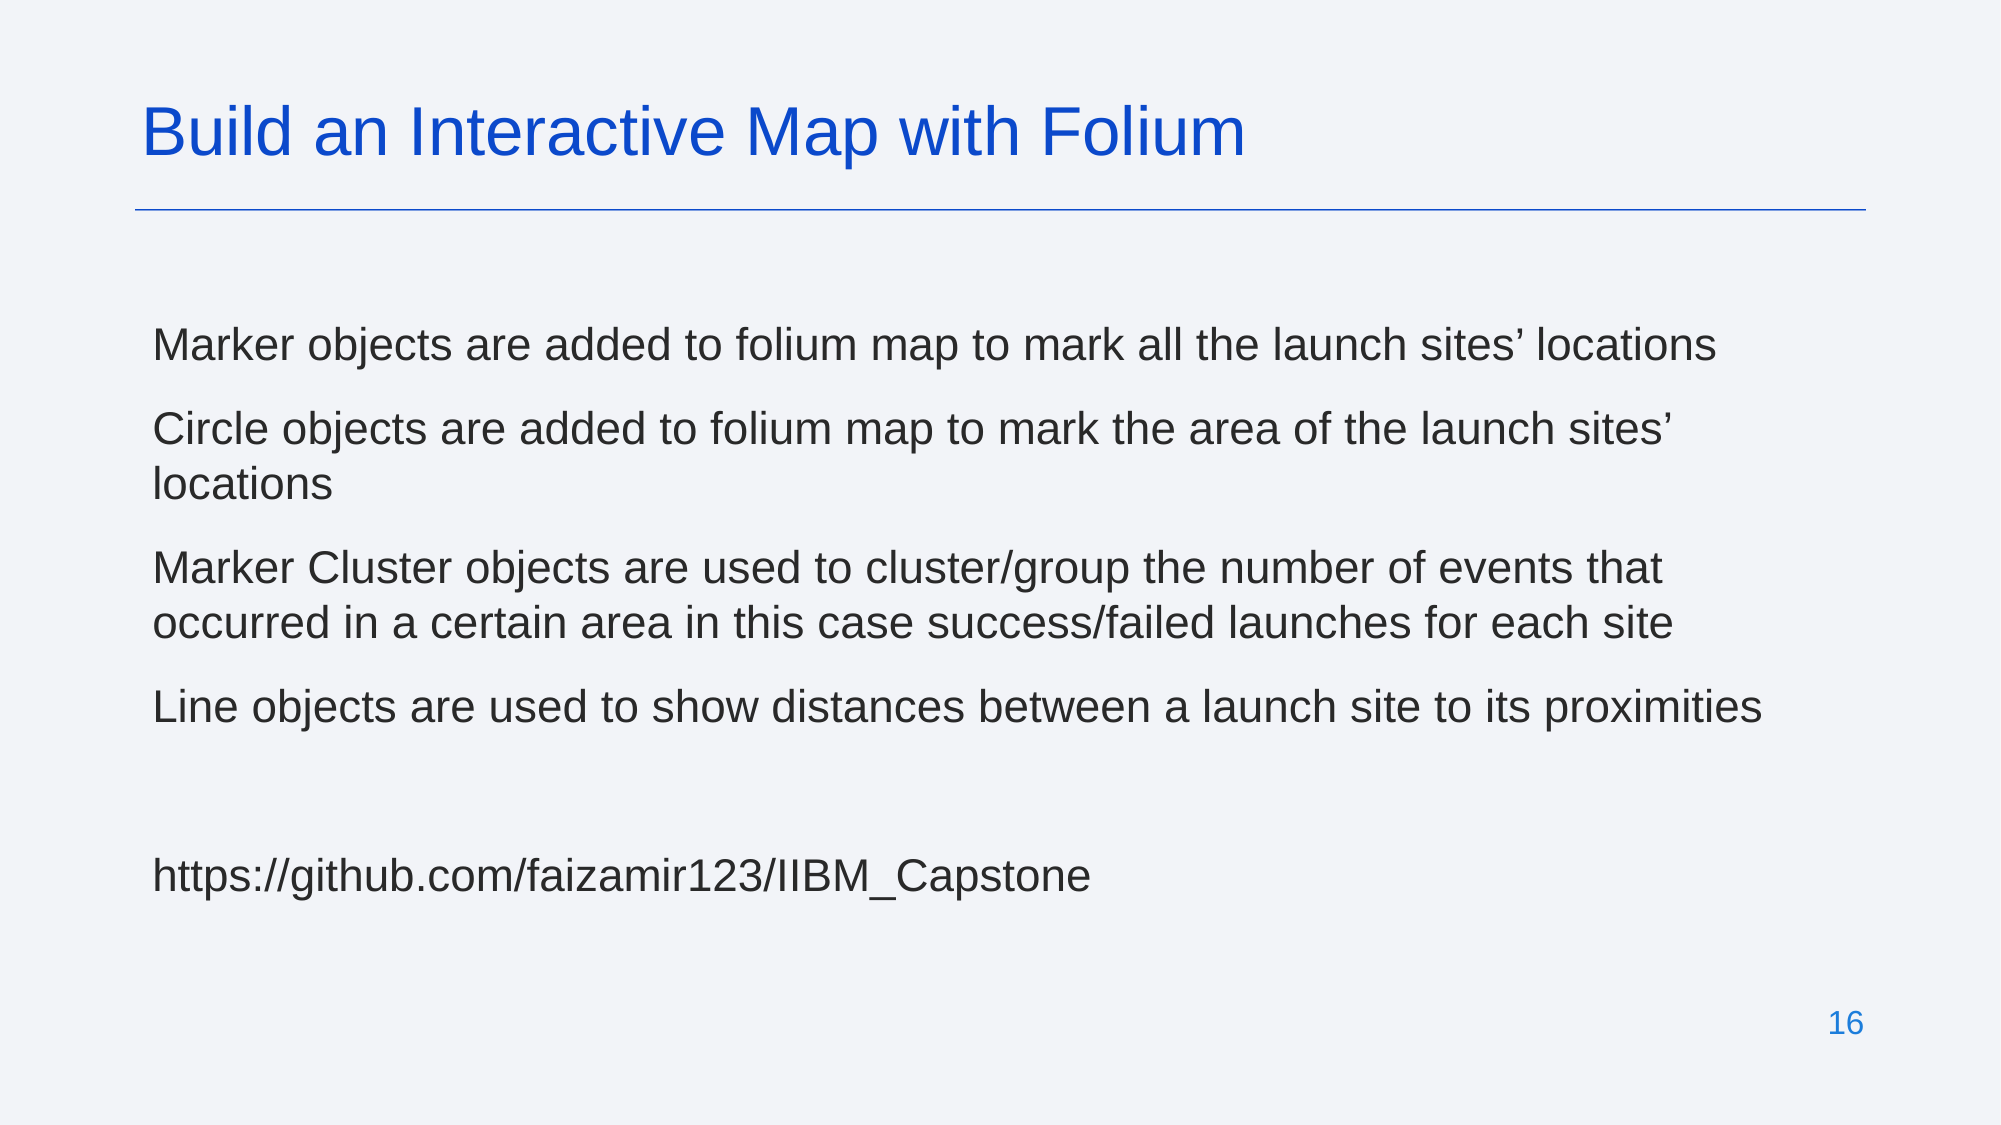

Build an Interactive Map with Folium
Marker objects are added to folium map to mark all the launch sites’ locations
Circle objects are added to folium map to mark the area of the launch sites’ locations
Marker Cluster objects are used to cluster/group the number of events that occurred in a certain area in this case success/failed launches for each site
Line objects are used to show distances between a launch site to its proximities

https://github.com/faizamir123/IIBM_Capstone
16